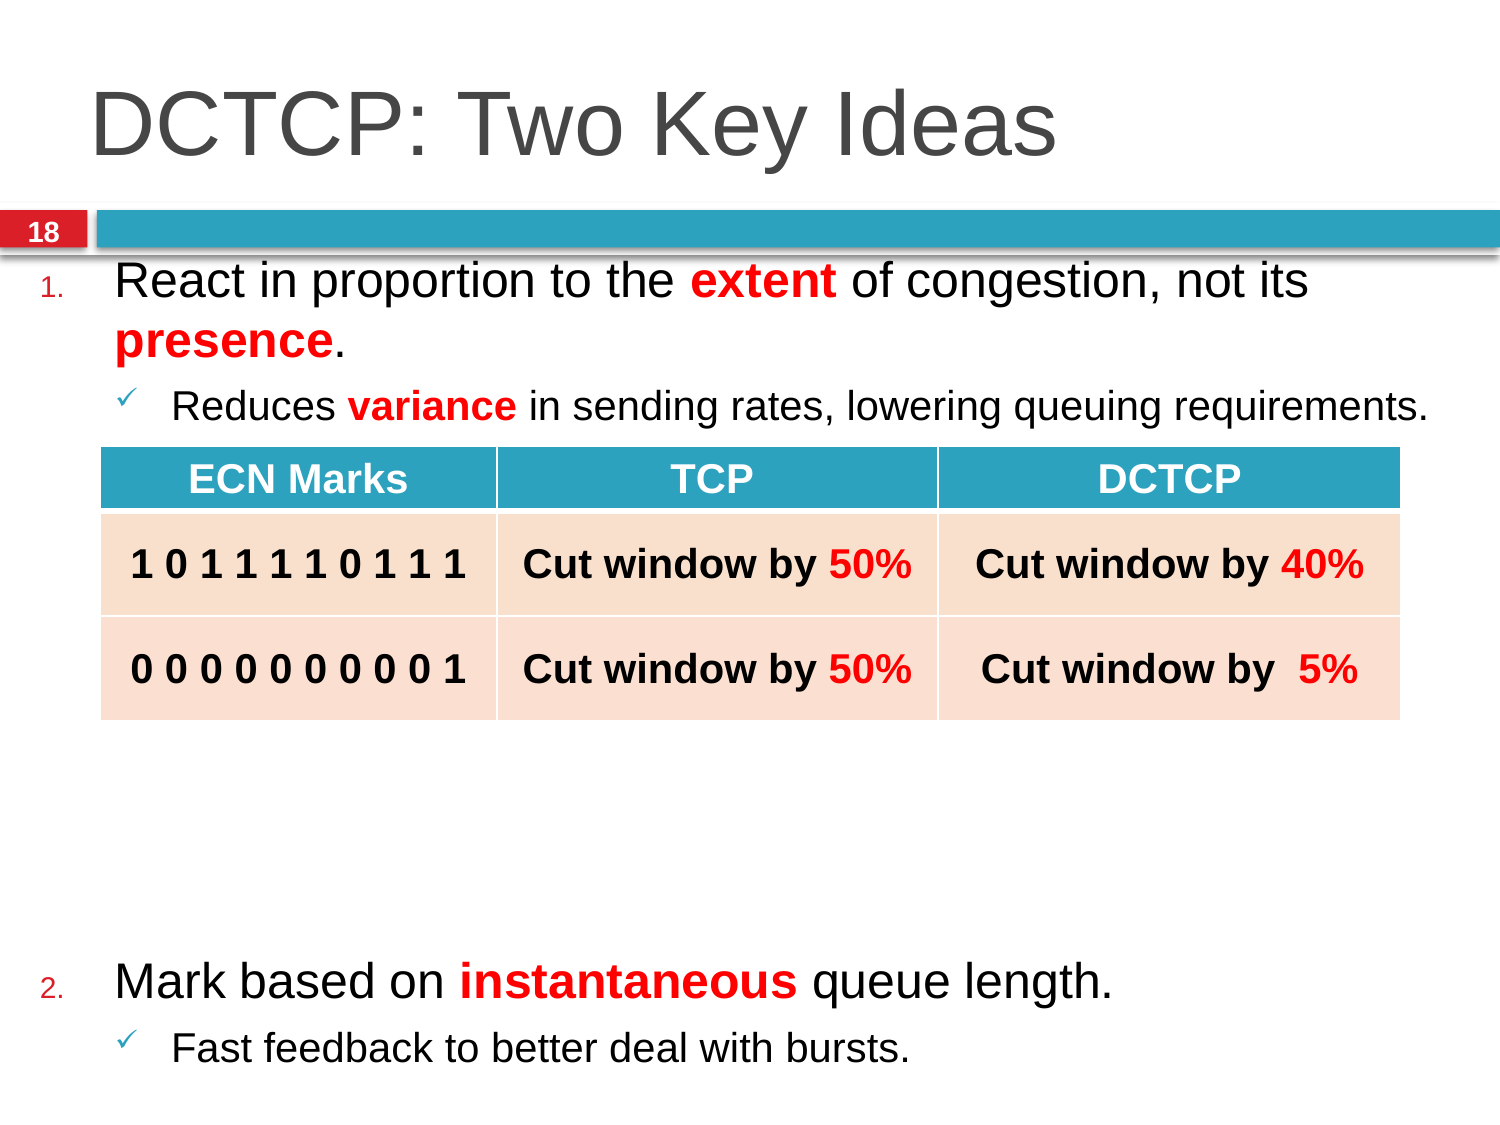

# DCTCP: Two Key Ideas

React in proportion to the extent of congestion, not its presence.
Reduces variance in sending rates, lowering queuing requirements.

Mark based on instantaneous queue length.
Fast feedback to better deal with bursts.

18
| ECN Marks | TCP | DCTCP |
| --- | --- | --- |
| 1 0 1 1 1 1 0 1 1 1 | Cut window by 50% | Cut window by 40% |
| 0 0 0 0 0 0 0 0 0 1 | Cut window by 50% | Cut window by 5% |